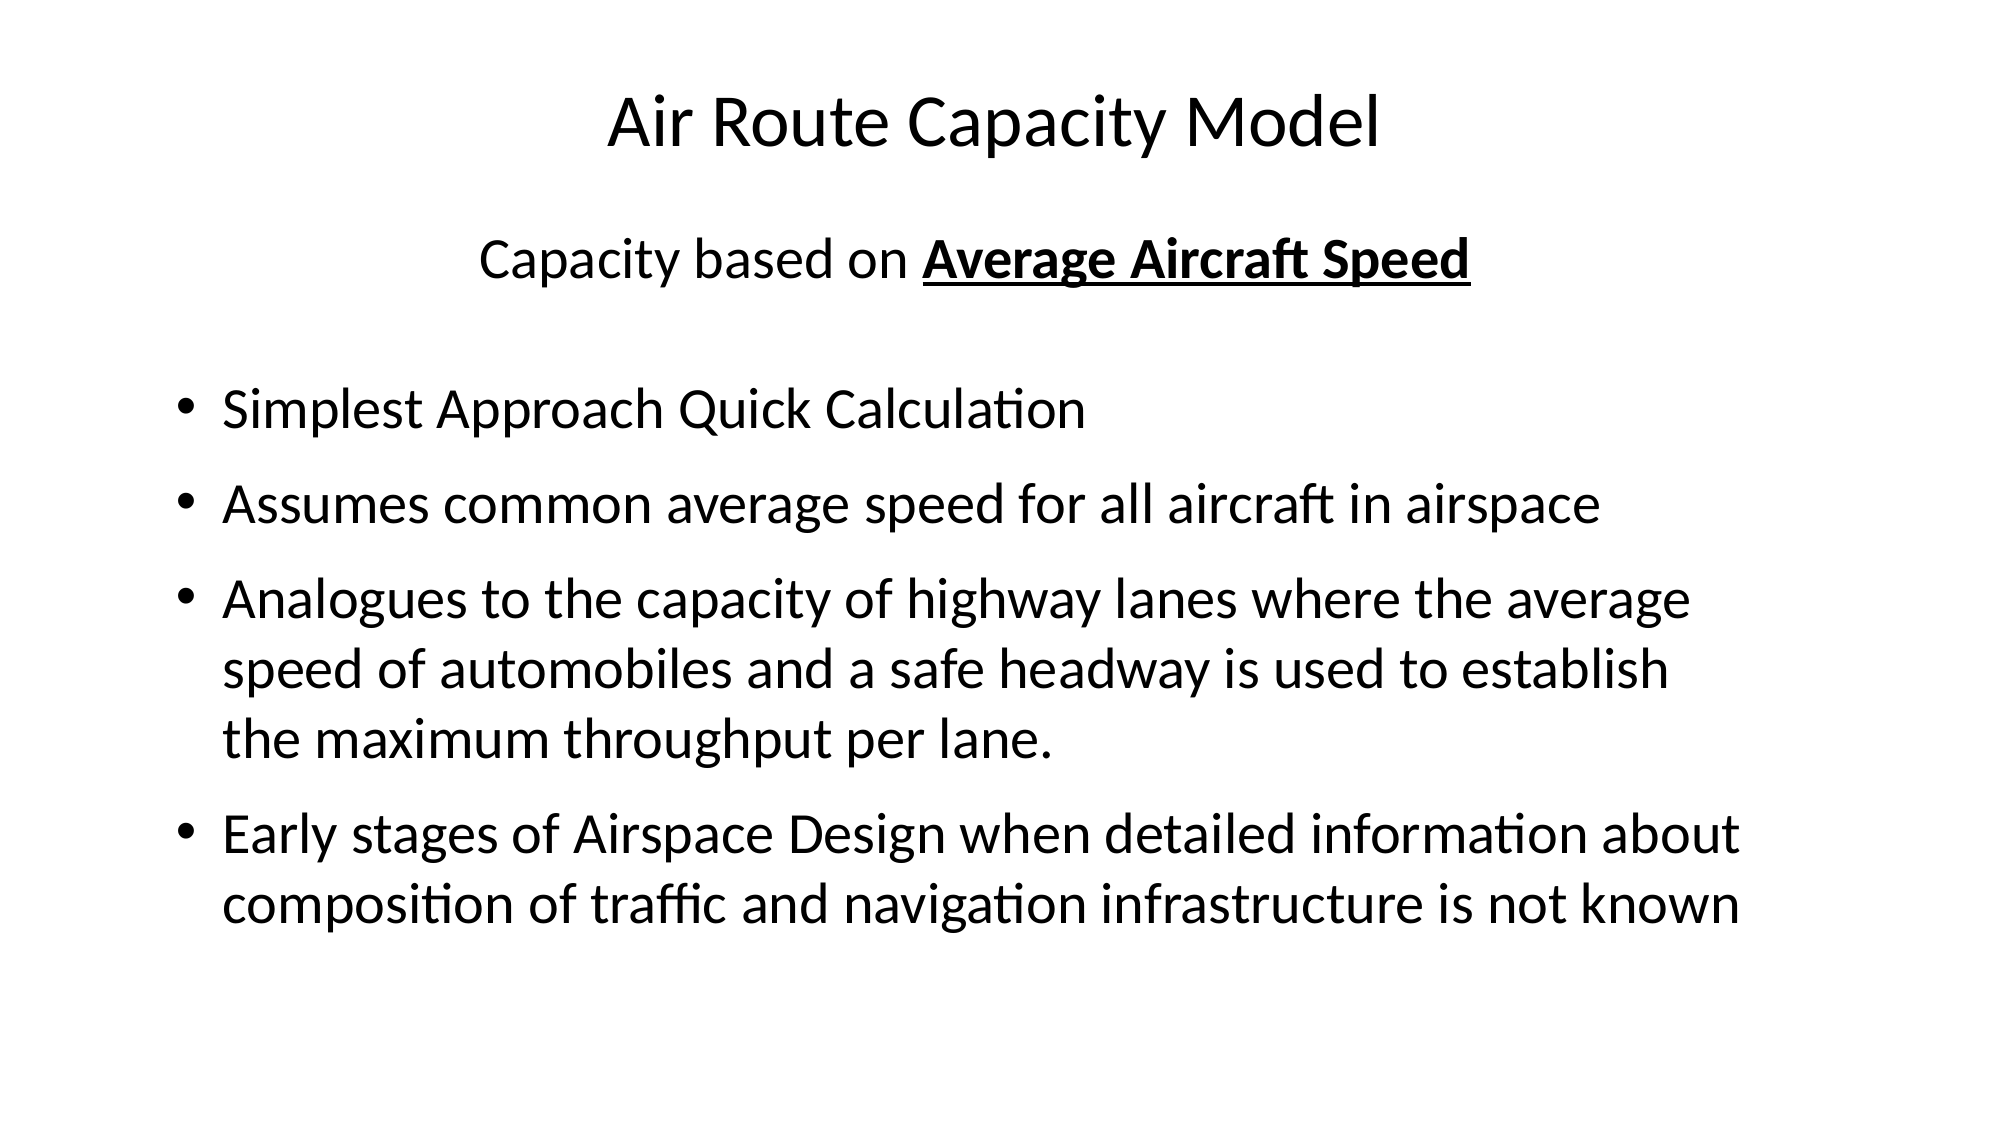

Air Route Capacity Model
Capacity based on Average Aircraft Speed
Simplest Approach Quick Calculation
Assumes common average speed for all aircraft in airspace
Analogues to the capacity of highway lanes where the average speed of automobiles and a safe headway is used to establish the maximum throughput per lane.
Early stages of Airspace Design when detailed information about composition of traffic and navigation infrastructure is not known